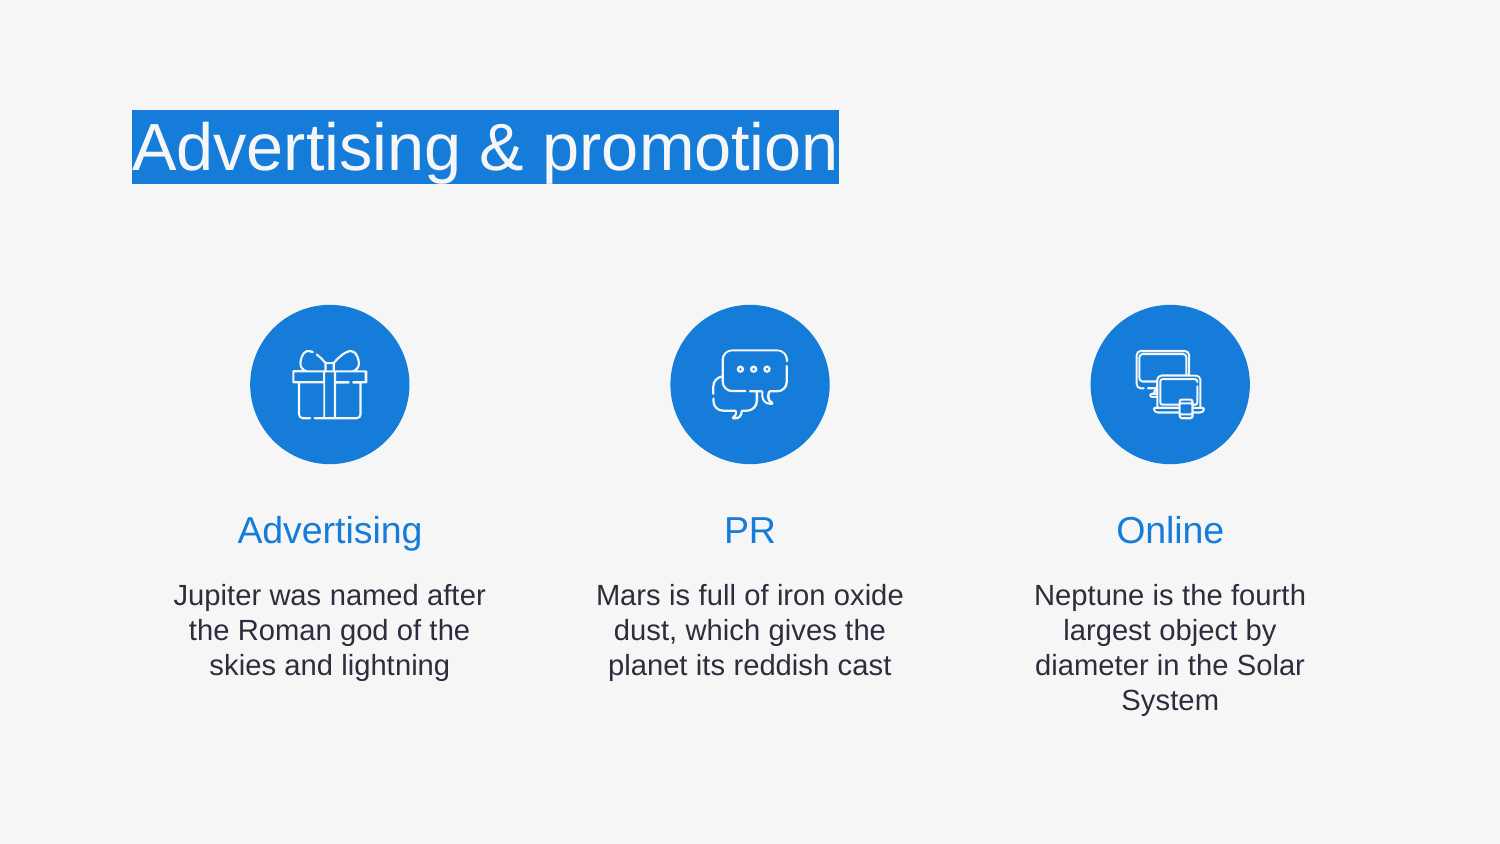

# Advertising & promotion

Advertising
PR
Online
Jupiter was named after the Roman god of the skies and lightning
Mars is full of iron oxide dust, which gives the planet its reddish cast
Neptune is the fourth largest object by diameter in the Solar System